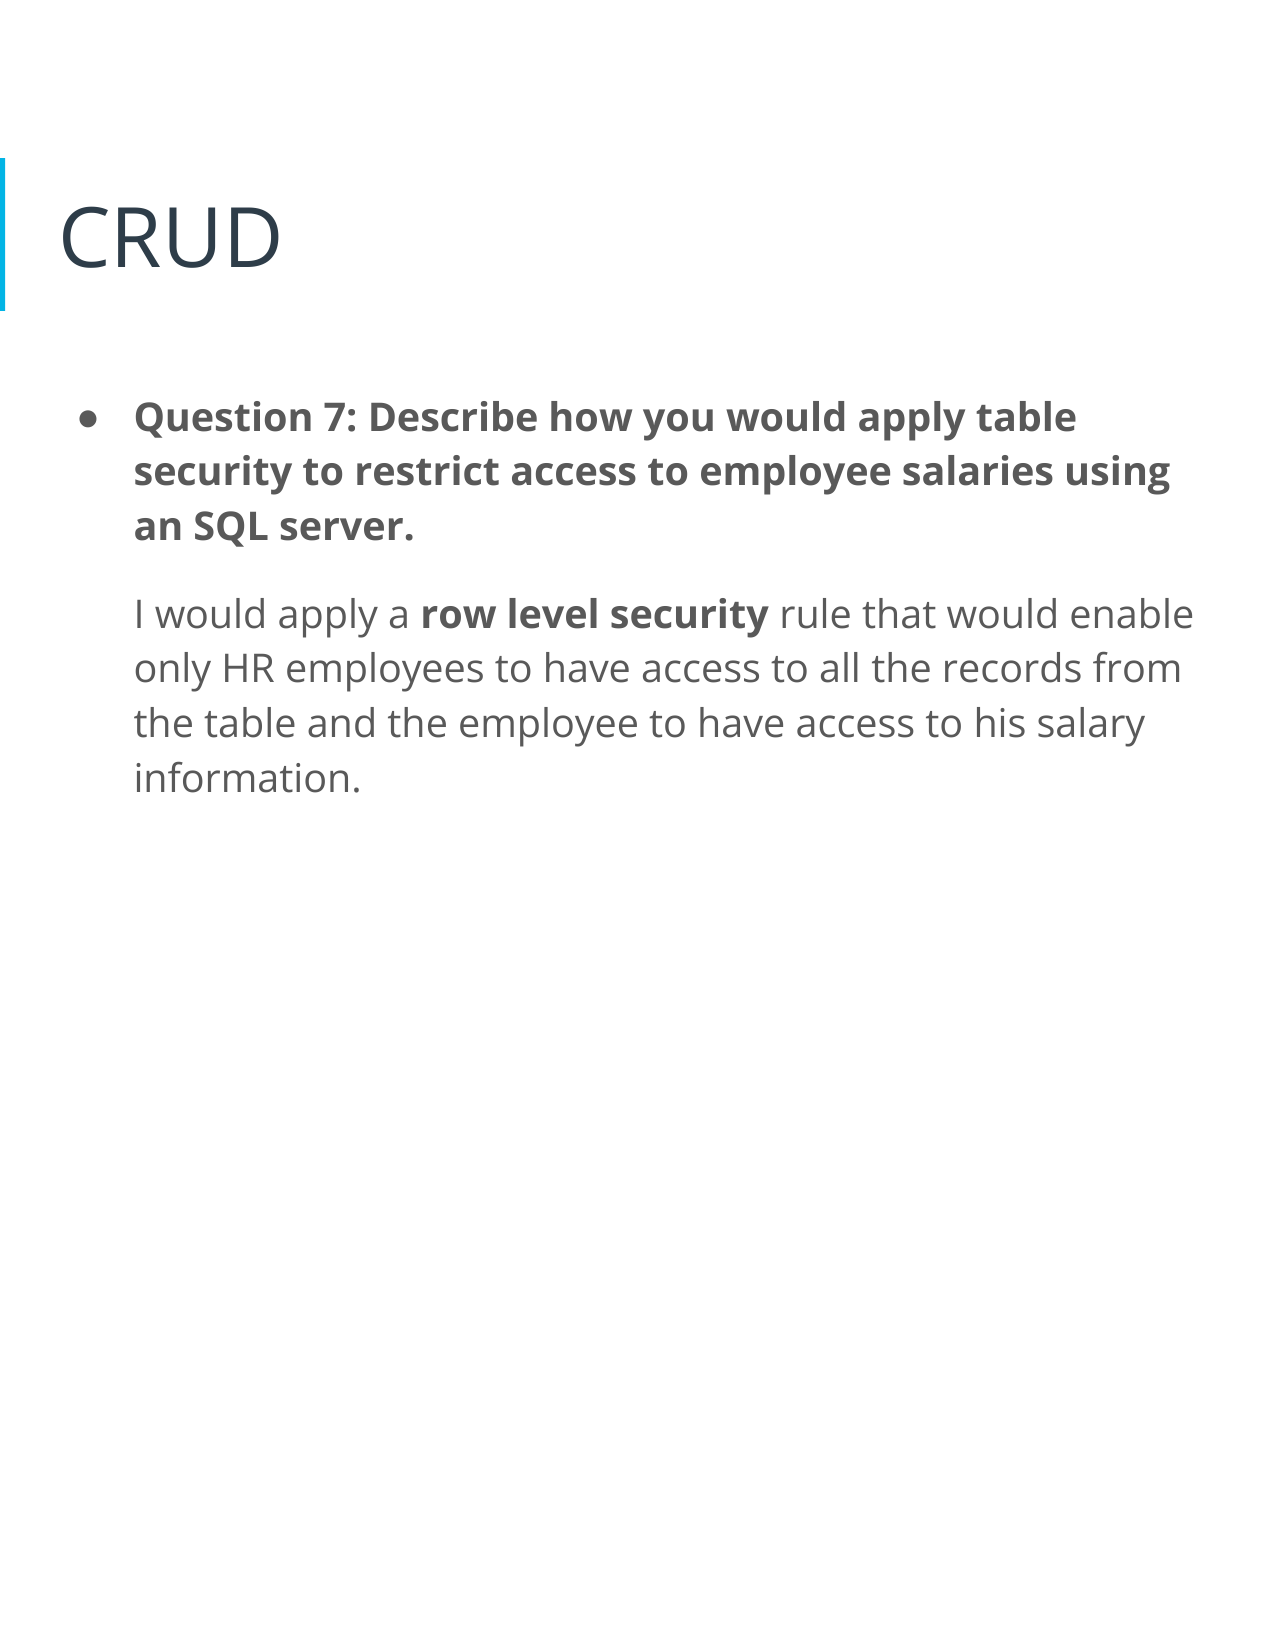

# CRUD
Question 7: Describe how you would apply table security to restrict access to employee salaries using an SQL server.
I would apply a row level security rule that would enable only HR employees to have access to all the records from the table and the employee to have access to his salary information.